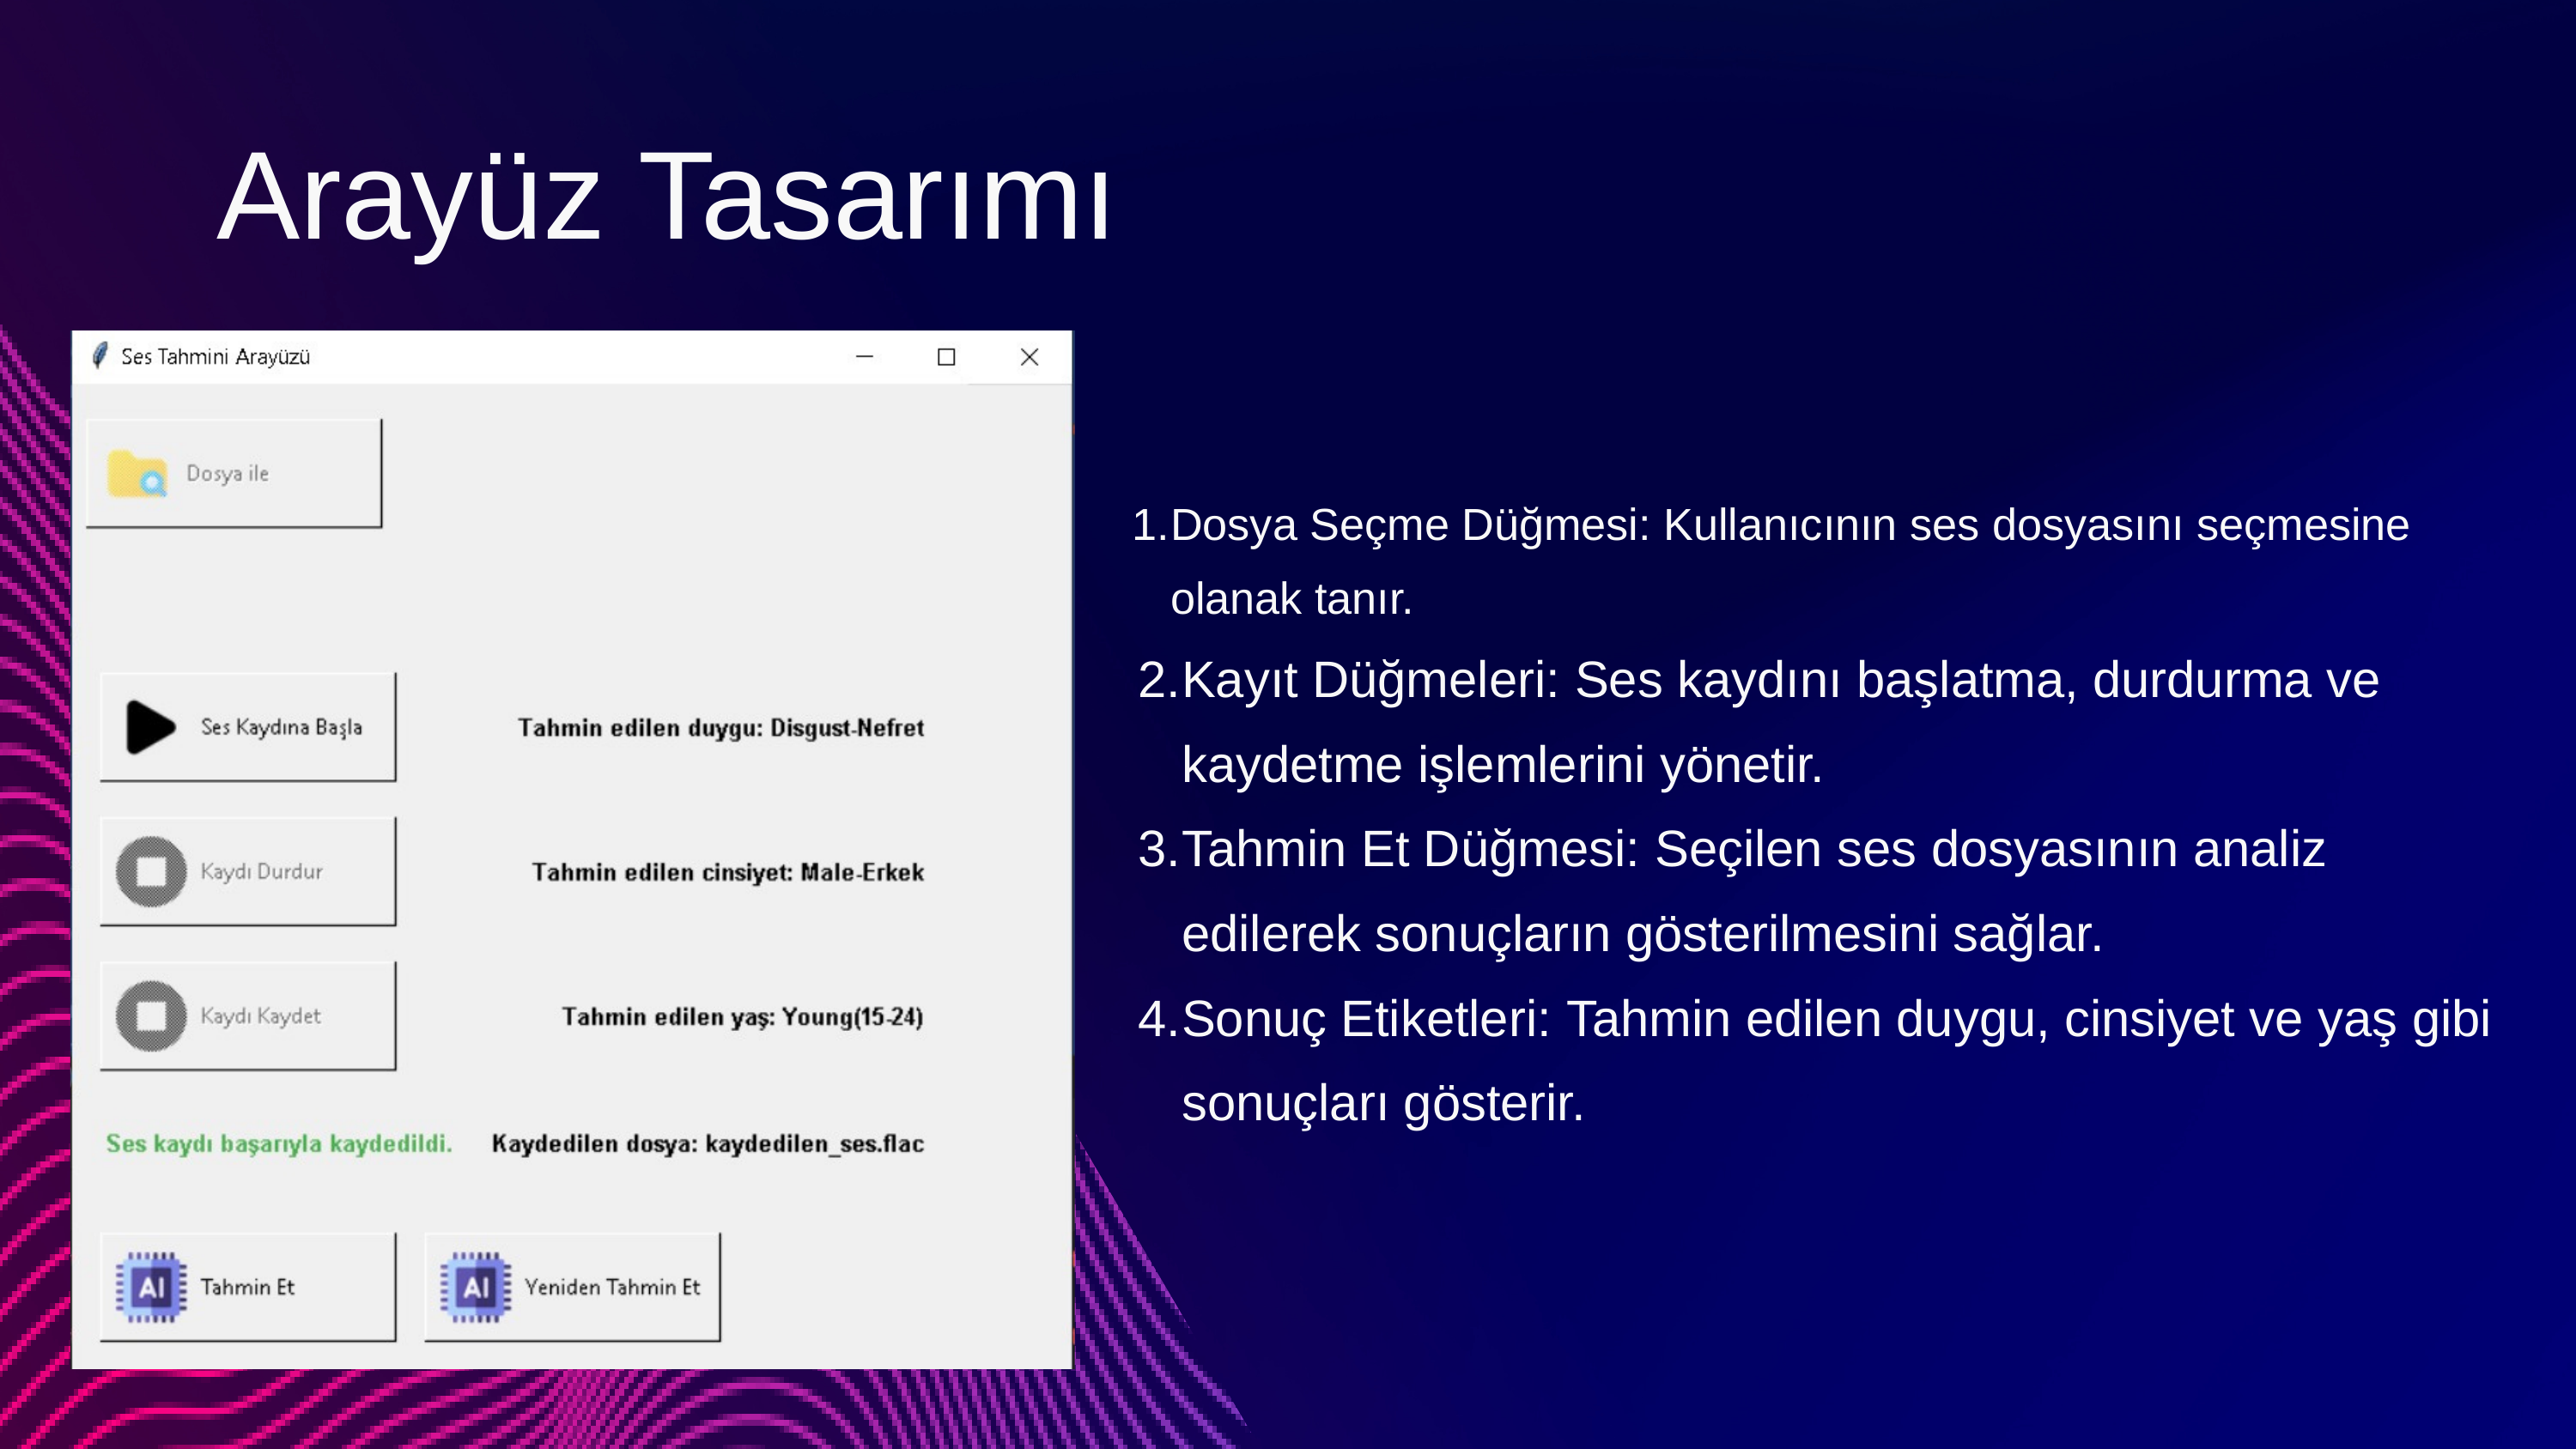

Arayüz Tasarımı

Dosya Seçme Düğmesi: Kullanıcının ses dosyasını seçmesine olanak tanır.
Kayıt Düğmeleri: Ses kaydını başlatma, durdurma ve kaydetme işlemlerini yönetir.
Tahmin Et Düğmesi: Seçilen ses dosyasının analiz edilerek sonuçların gösterilmesini sağlar.
Sonuç Etiketleri: Tahmin edilen duygu, cinsiyet ve yaş gibi sonuçları gösterir.